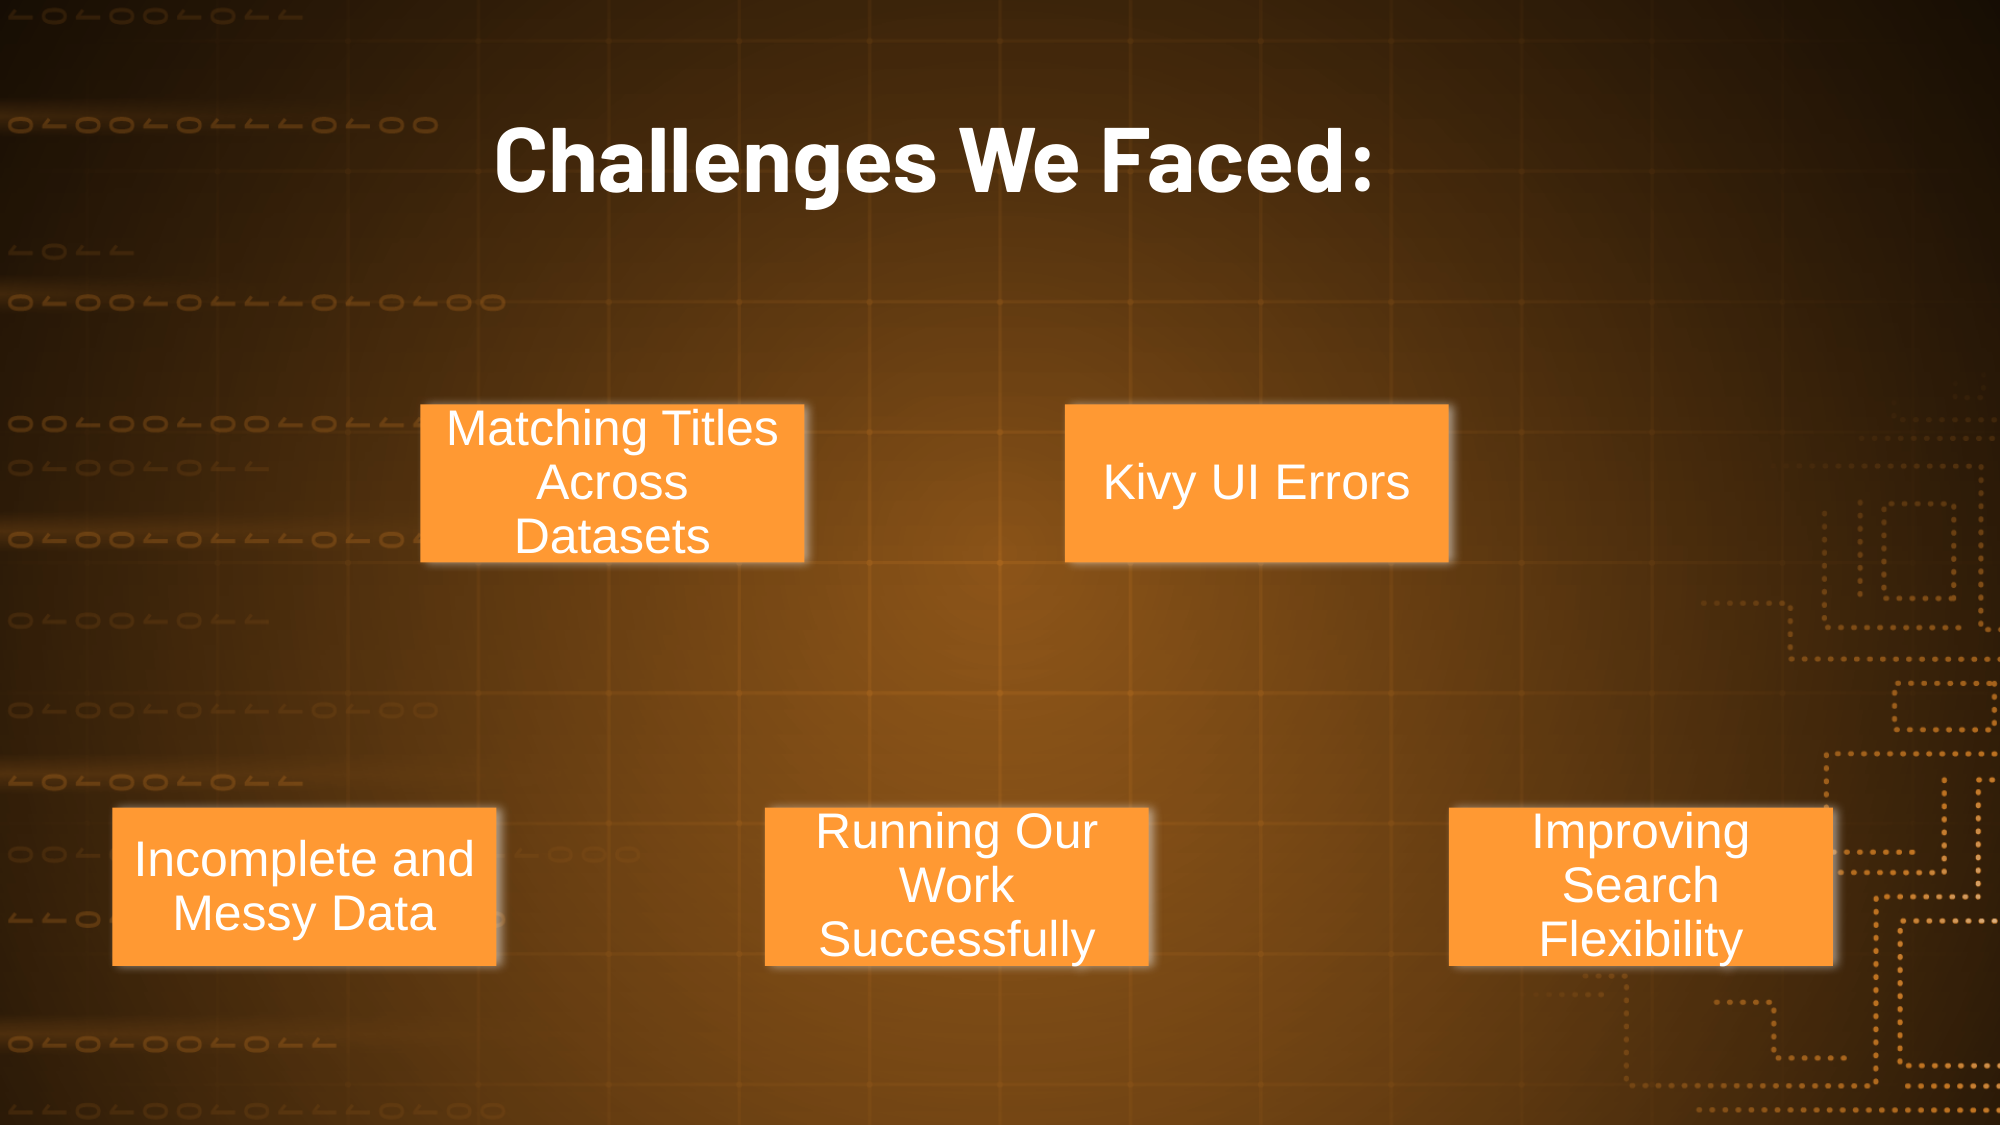

# Challenges We Faced:
Matching Titles Across Datasets
Kivy UI Errors
Incomplete and Messy Data
Running Our Work Successfully
Improving Search Flexibility